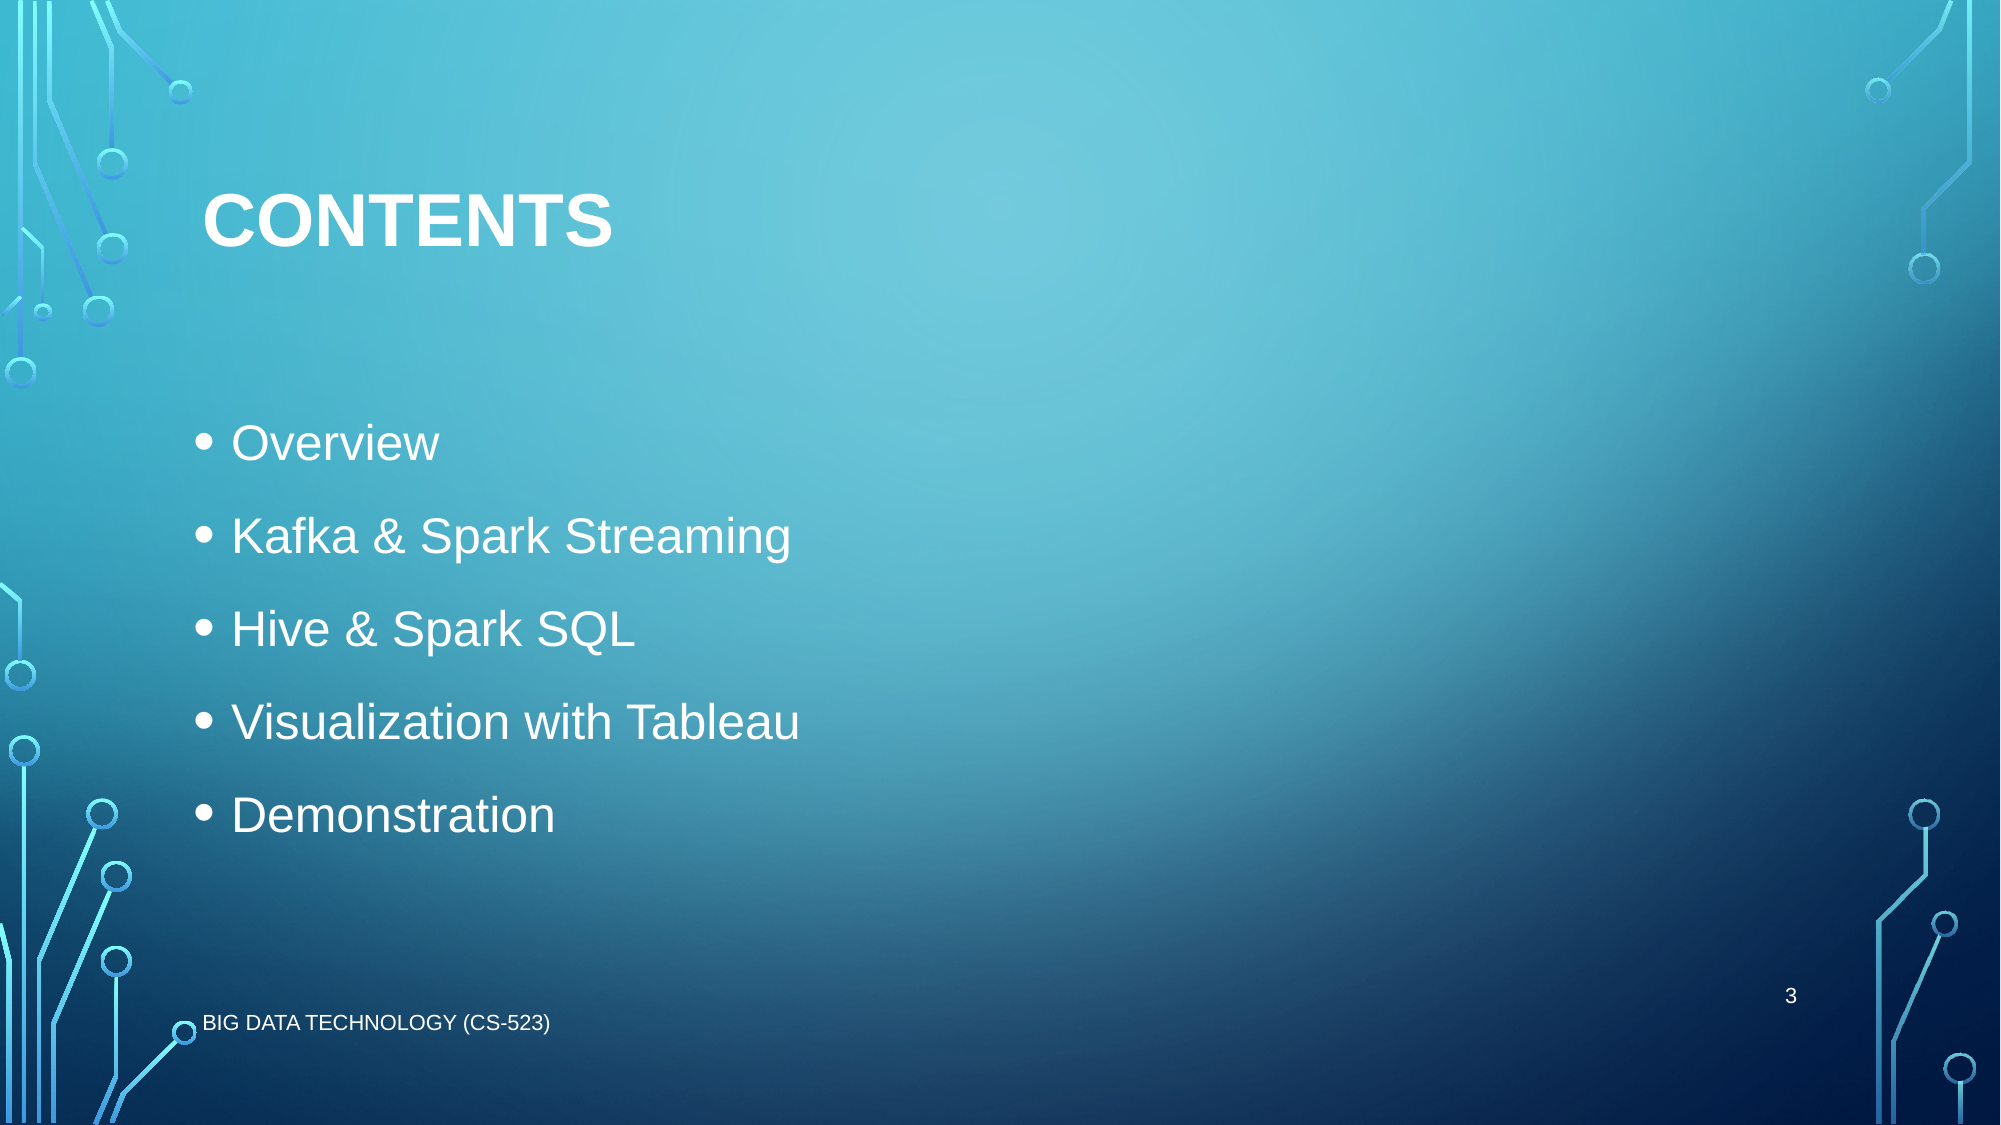

# Contents
Overview
Kafka & Spark Streaming
Hive & Spark SQL
Visualization with Tableau
Demonstration

3
Big data technology (cs-523)